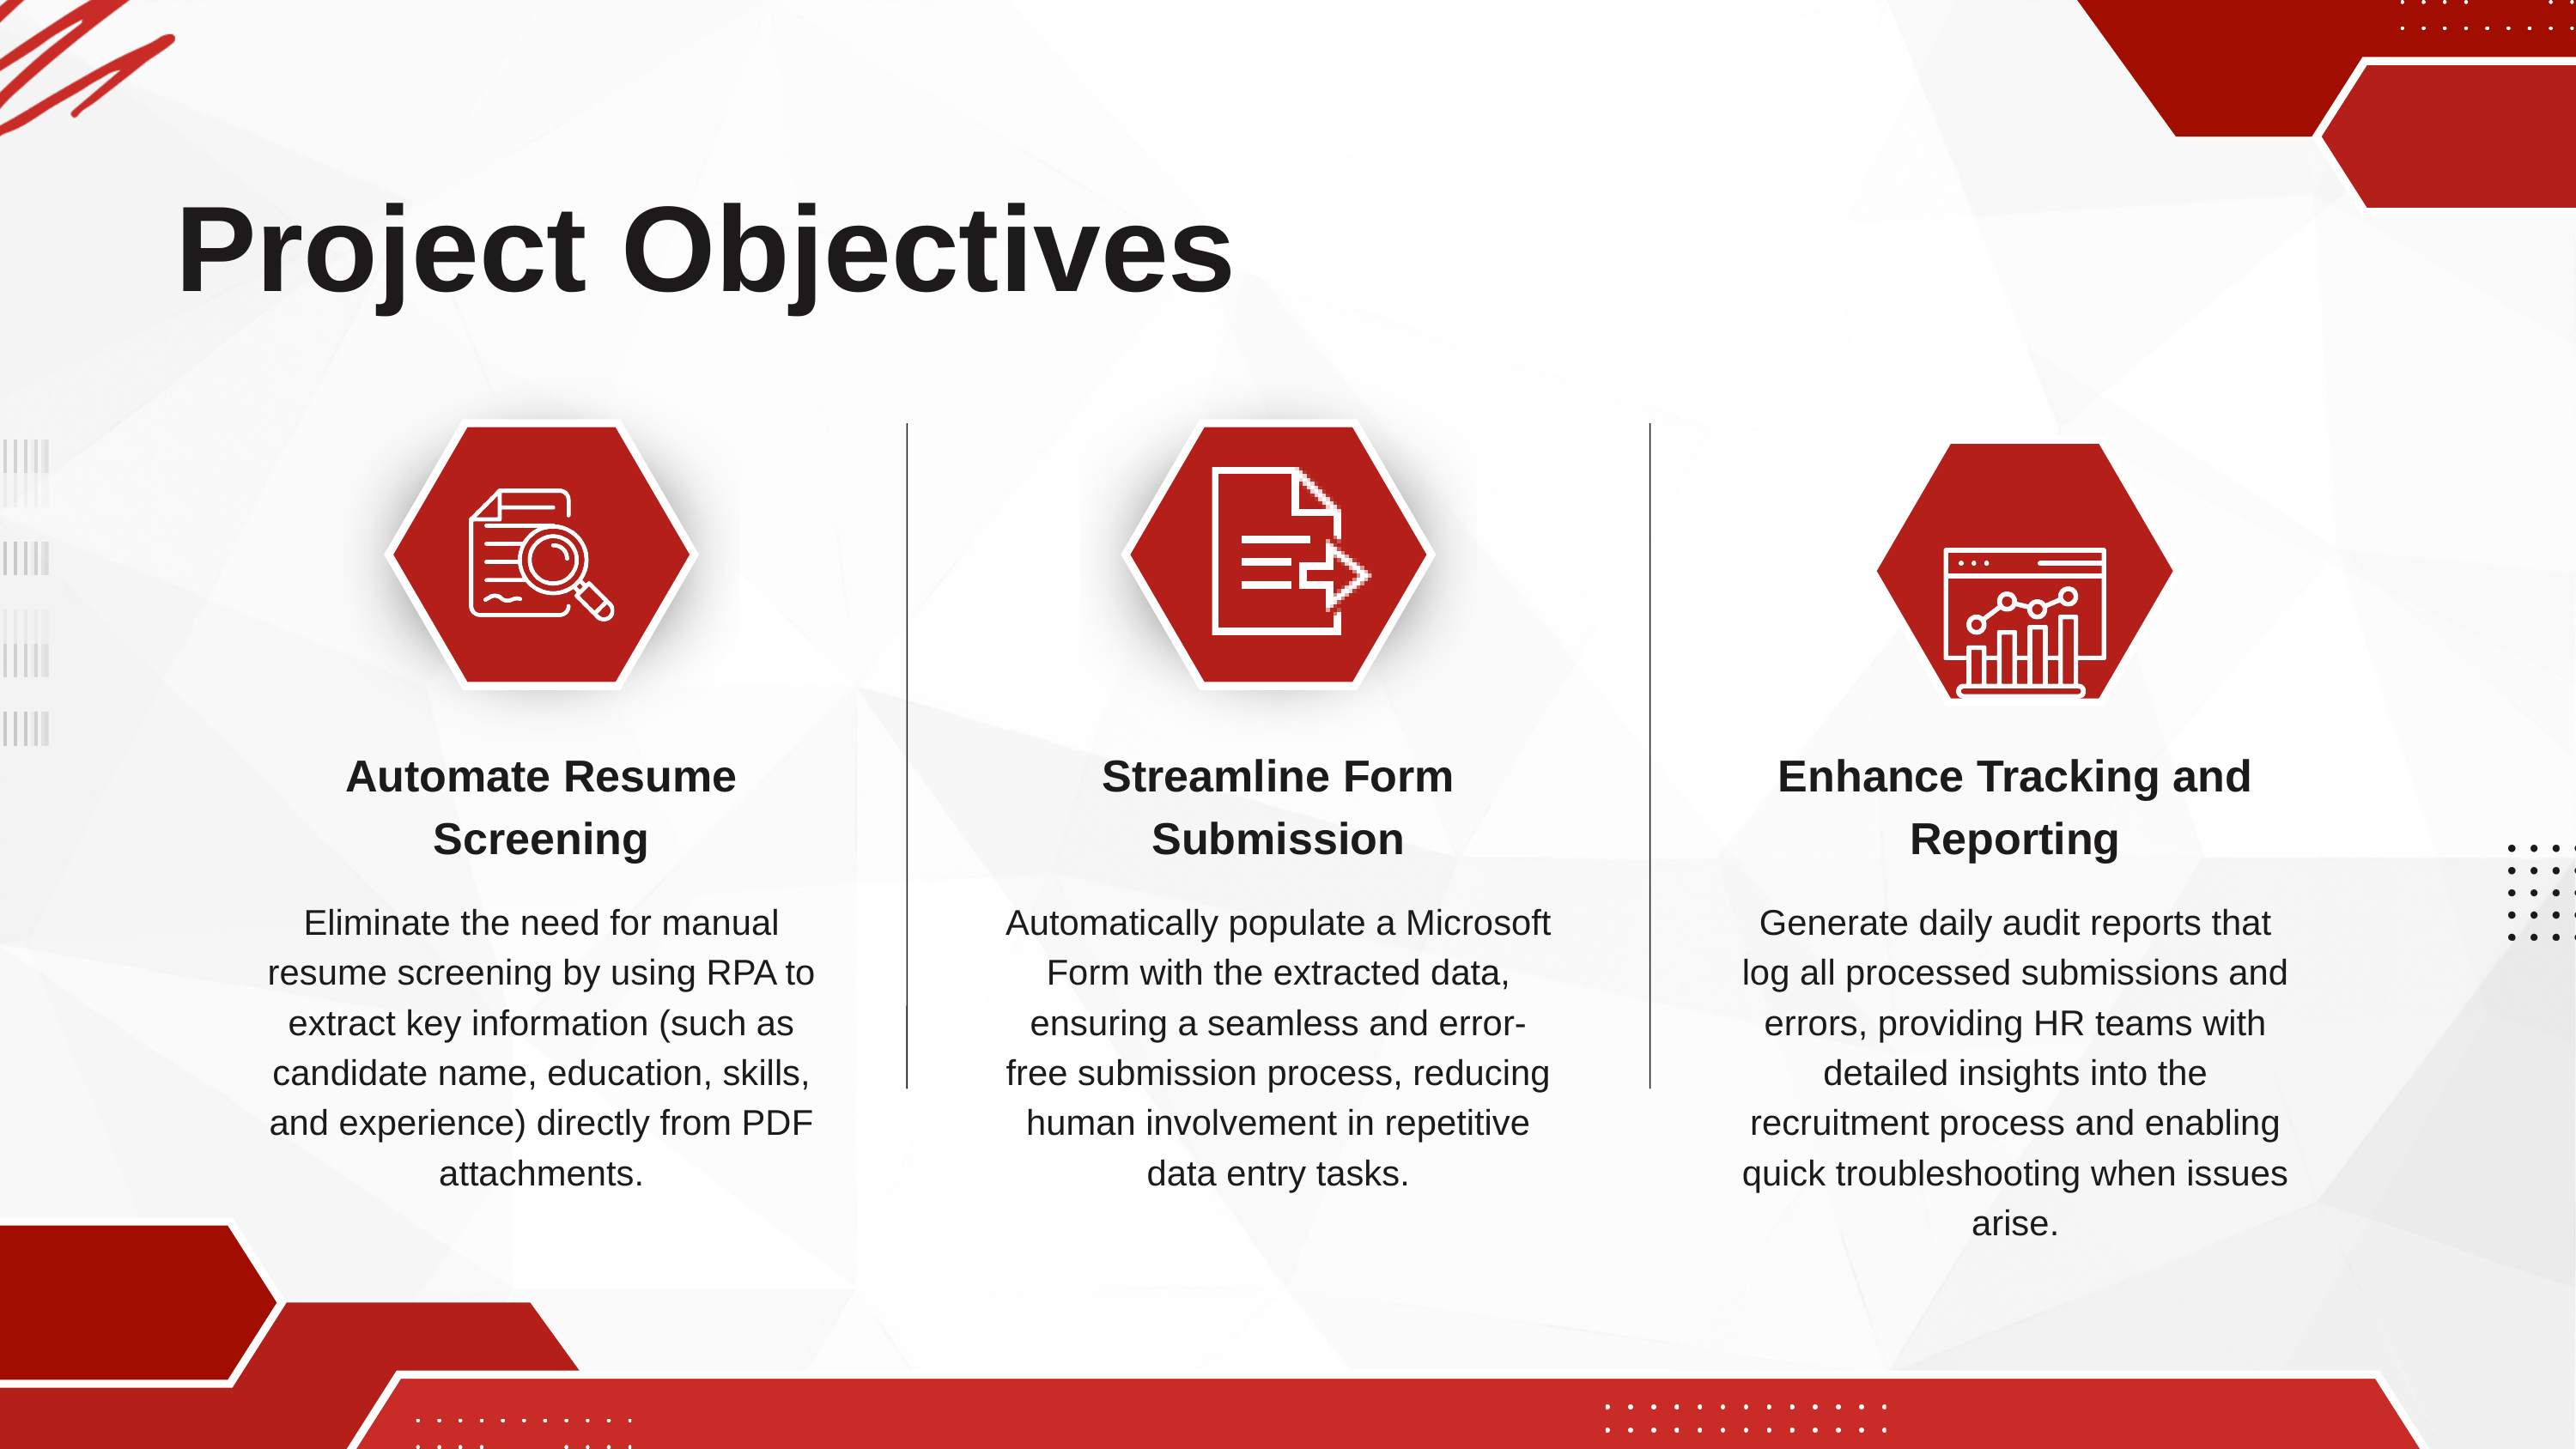

Project Objectives

Automate Resume Screening
Streamline Form Submission
Enhance Tracking and Reporting

Eliminate the need for manual resume screening by using RPA to extract key information (such as candidate name, education, skills, and experience) directly from PDF attachments.
Automatically populate a Microsoft Form with the extracted data, ensuring a seamless and error-free submission process, reducing human involvement in repetitive data entry tasks.
Generate daily audit reports that log all processed submissions and errors, providing HR teams with detailed insights into the recruitment process and enabling quick troubleshooting when issues arise.